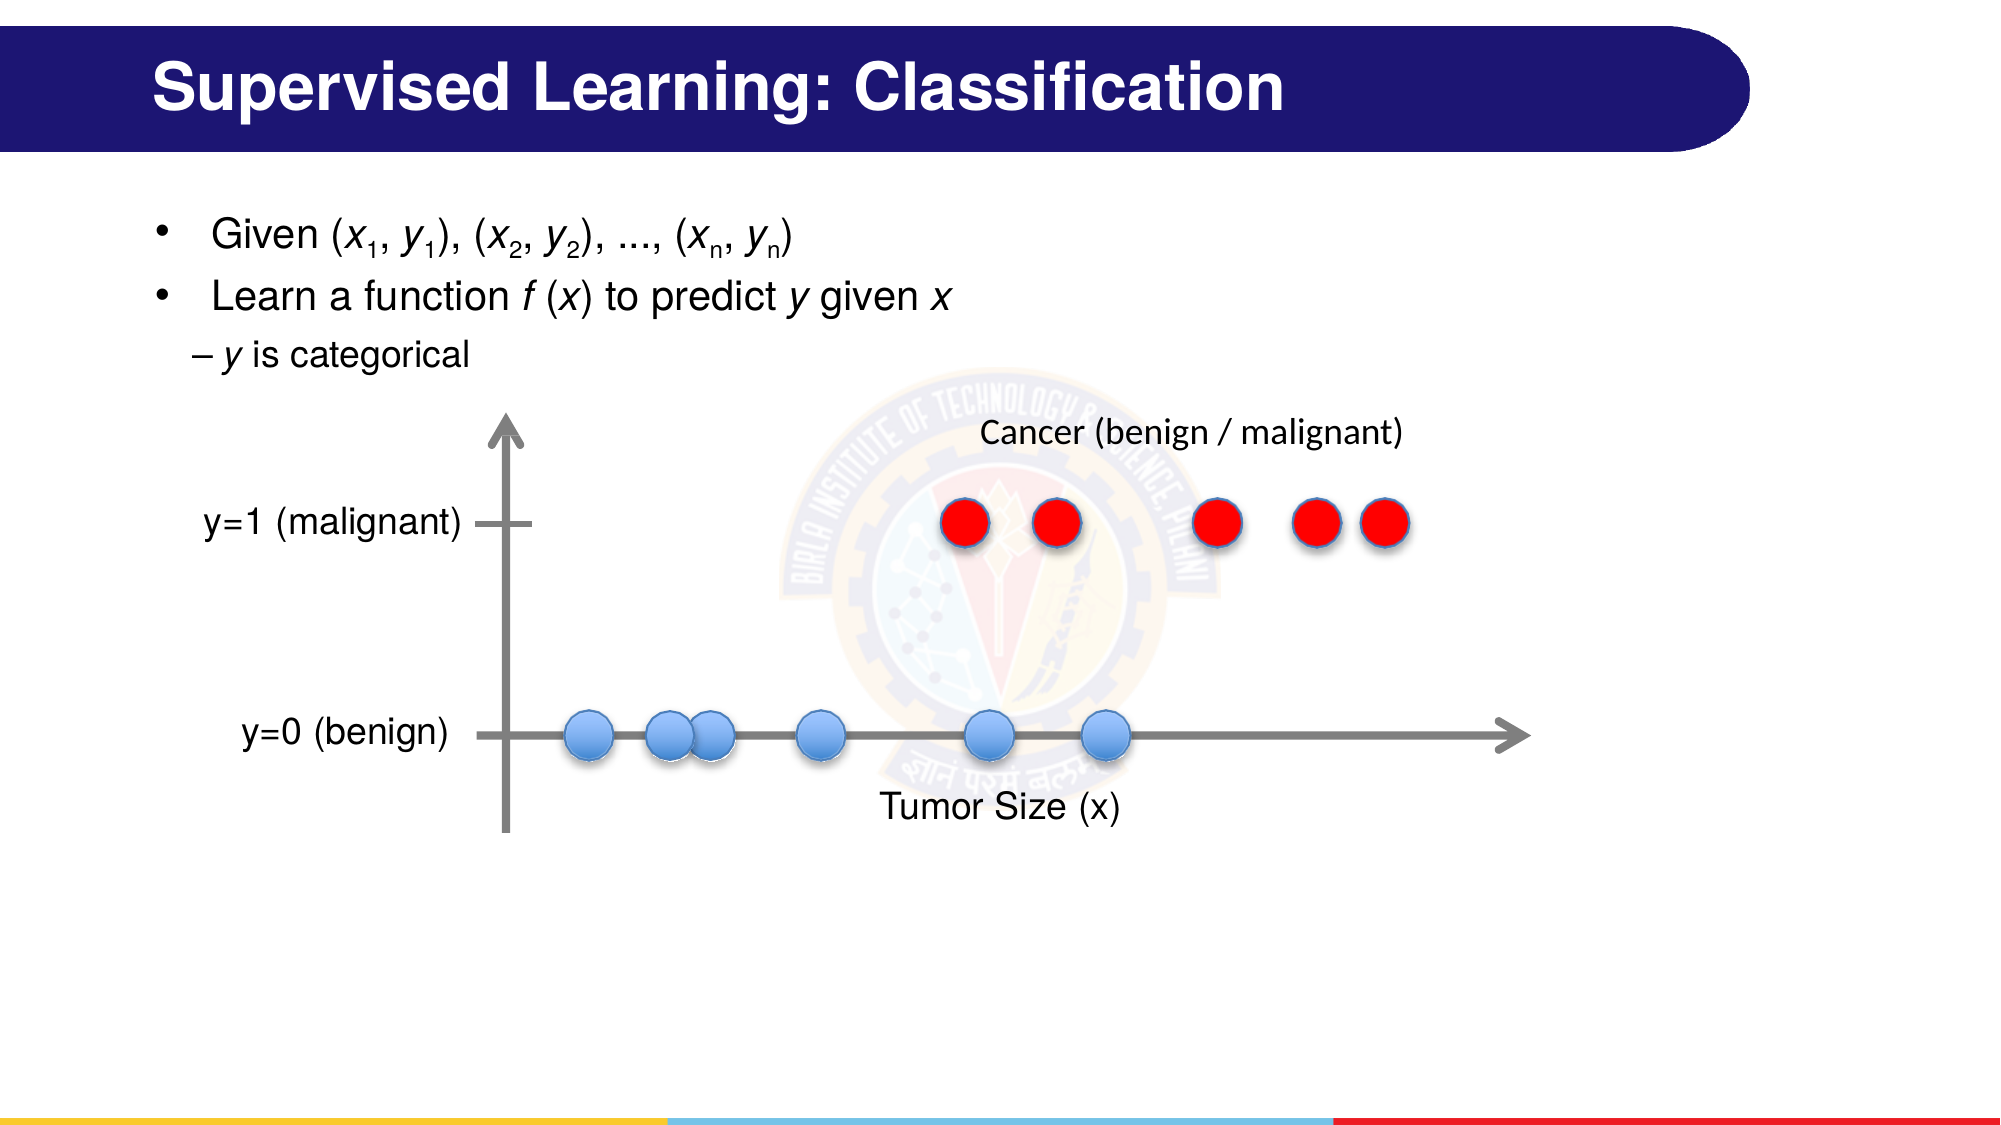

# Supervised Learning: Classification
Given (x1, y1), (x2, y2), ..., (xn, yn)
Learn a function f (x) to predict y given x
– y is categorical

Cancer (benign / malignant)

y=1 (malignant)
y=0 (benign)
Tumor Size (x)